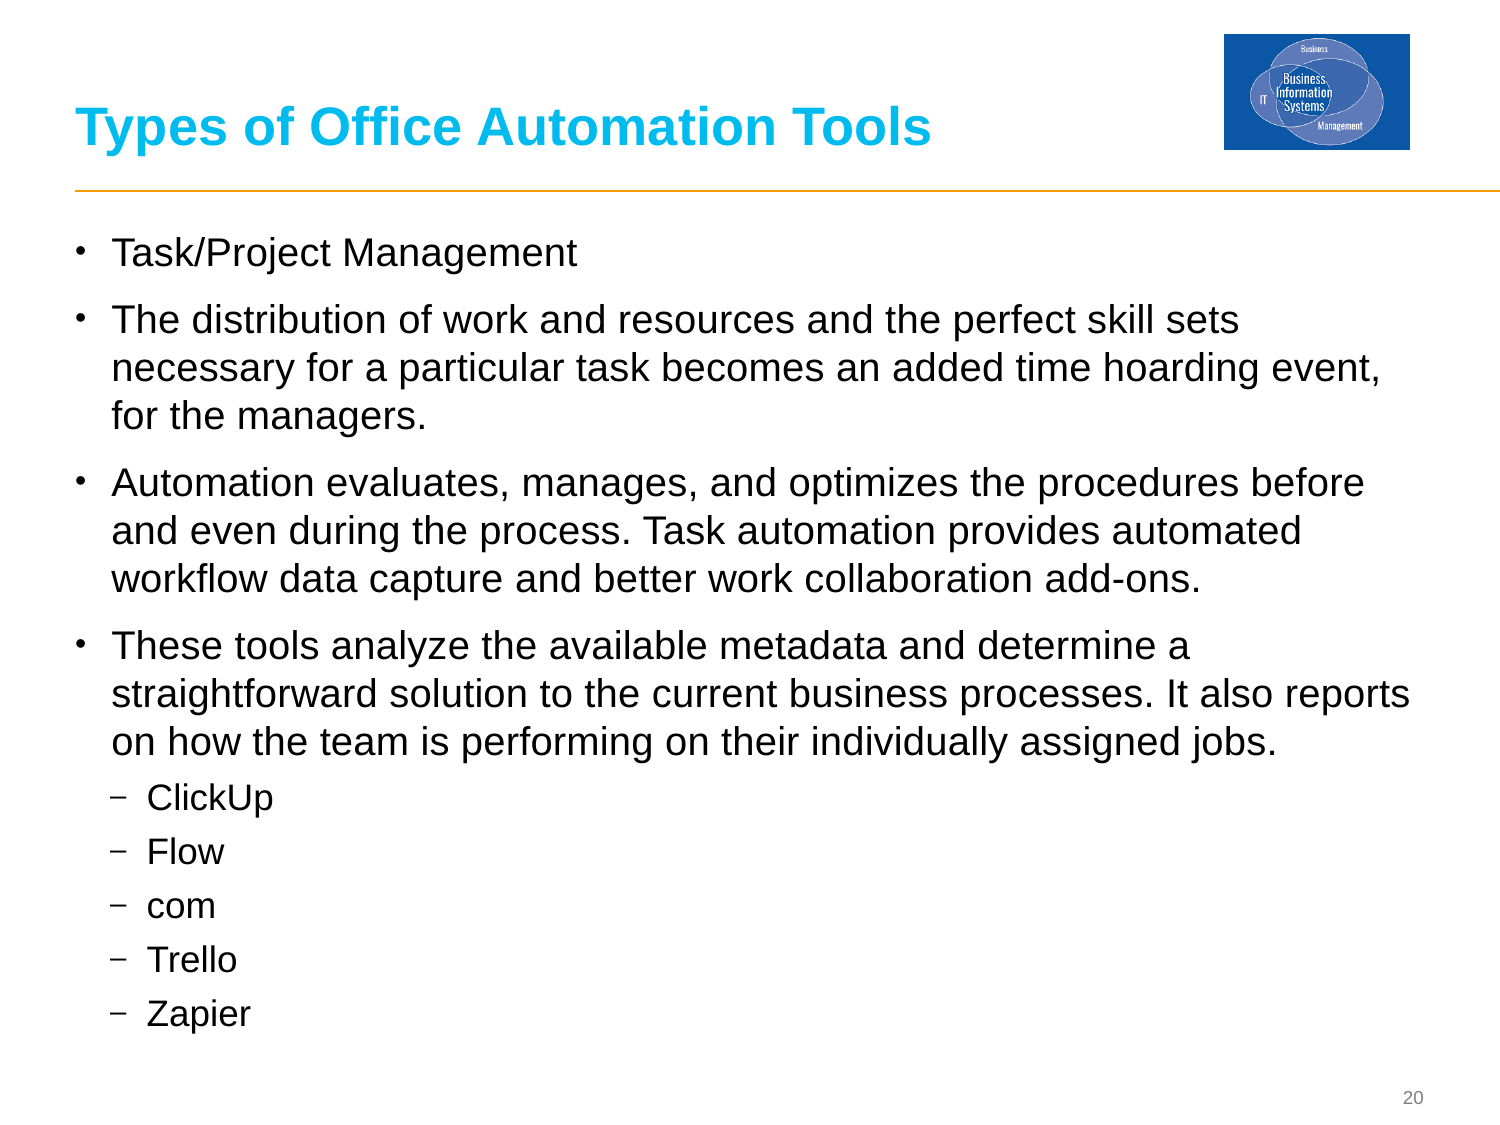

# Types of Office Automation Tools
Task/Project Management
The distribution of work and resources and the perfect skill sets necessary for a particular task becomes an added time hoarding event, for the managers.
Automation evaluates, manages, and optimizes the procedures before and even during the process. Task automation provides automated workflow data capture and better work collaboration add-ons.
These tools analyze the available metadata and determine a straightforward solution to the current business processes. It also reports on how the team is performing on their individually assigned jobs.
ClickUp
Flow
com
Trello
Zapier